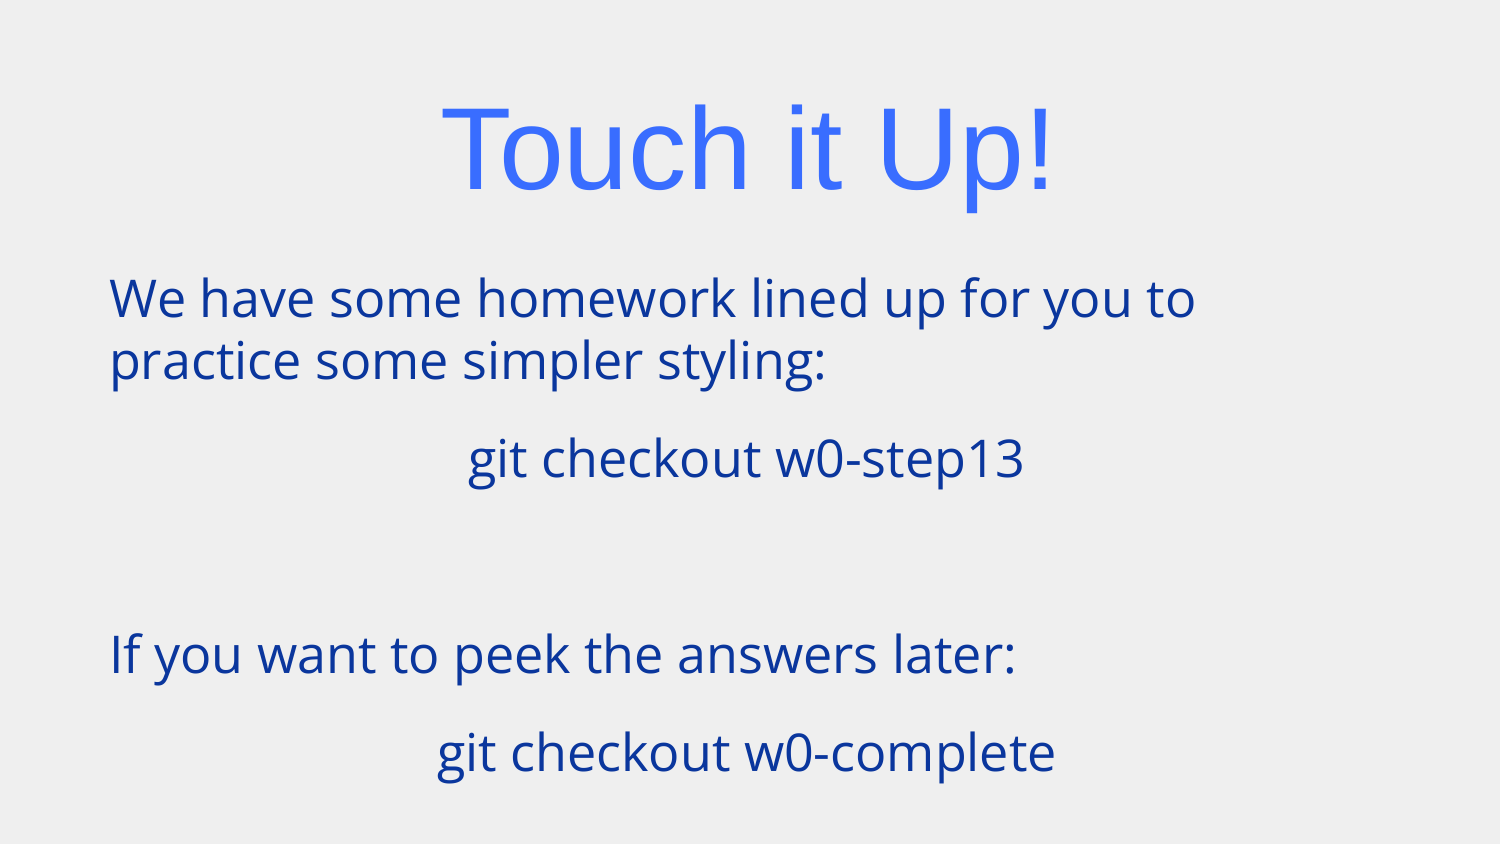

# Touch it Up!
We have some homework lined up for you to practice some simpler styling:
git checkout w0-step13

If you want to peek the answers later:
git checkout w0-complete